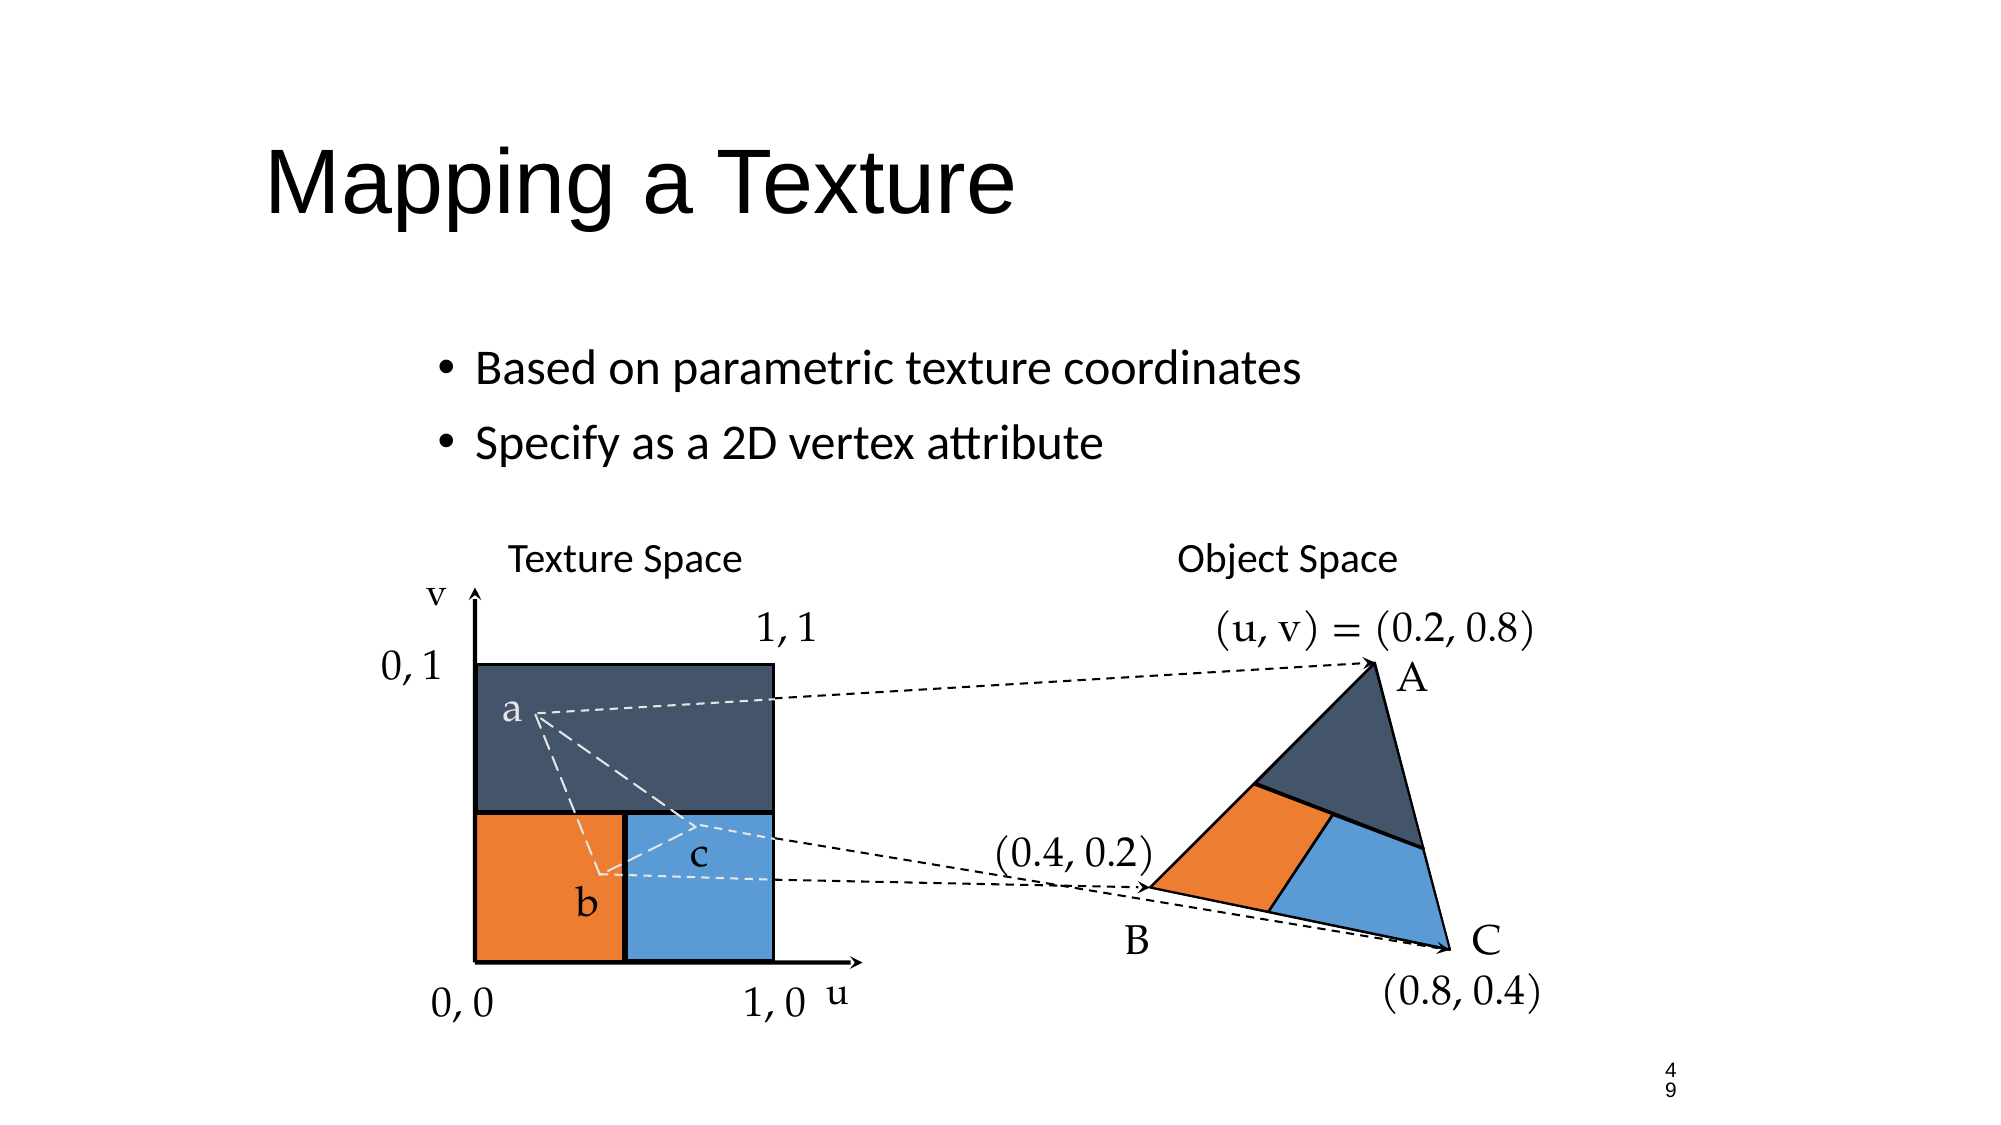

# Mapping a Texture
Based on parametric texture coordinates
Specify as a 2D vertex attribute
Texture Space
Object Space
v

1, 1
(u, v) = (0.2, 0.8)
0, 1
A

a

c
(0.4, 0.2)

b

B
C
(0.8, 0.4)
u

0, 0
1, 0
49